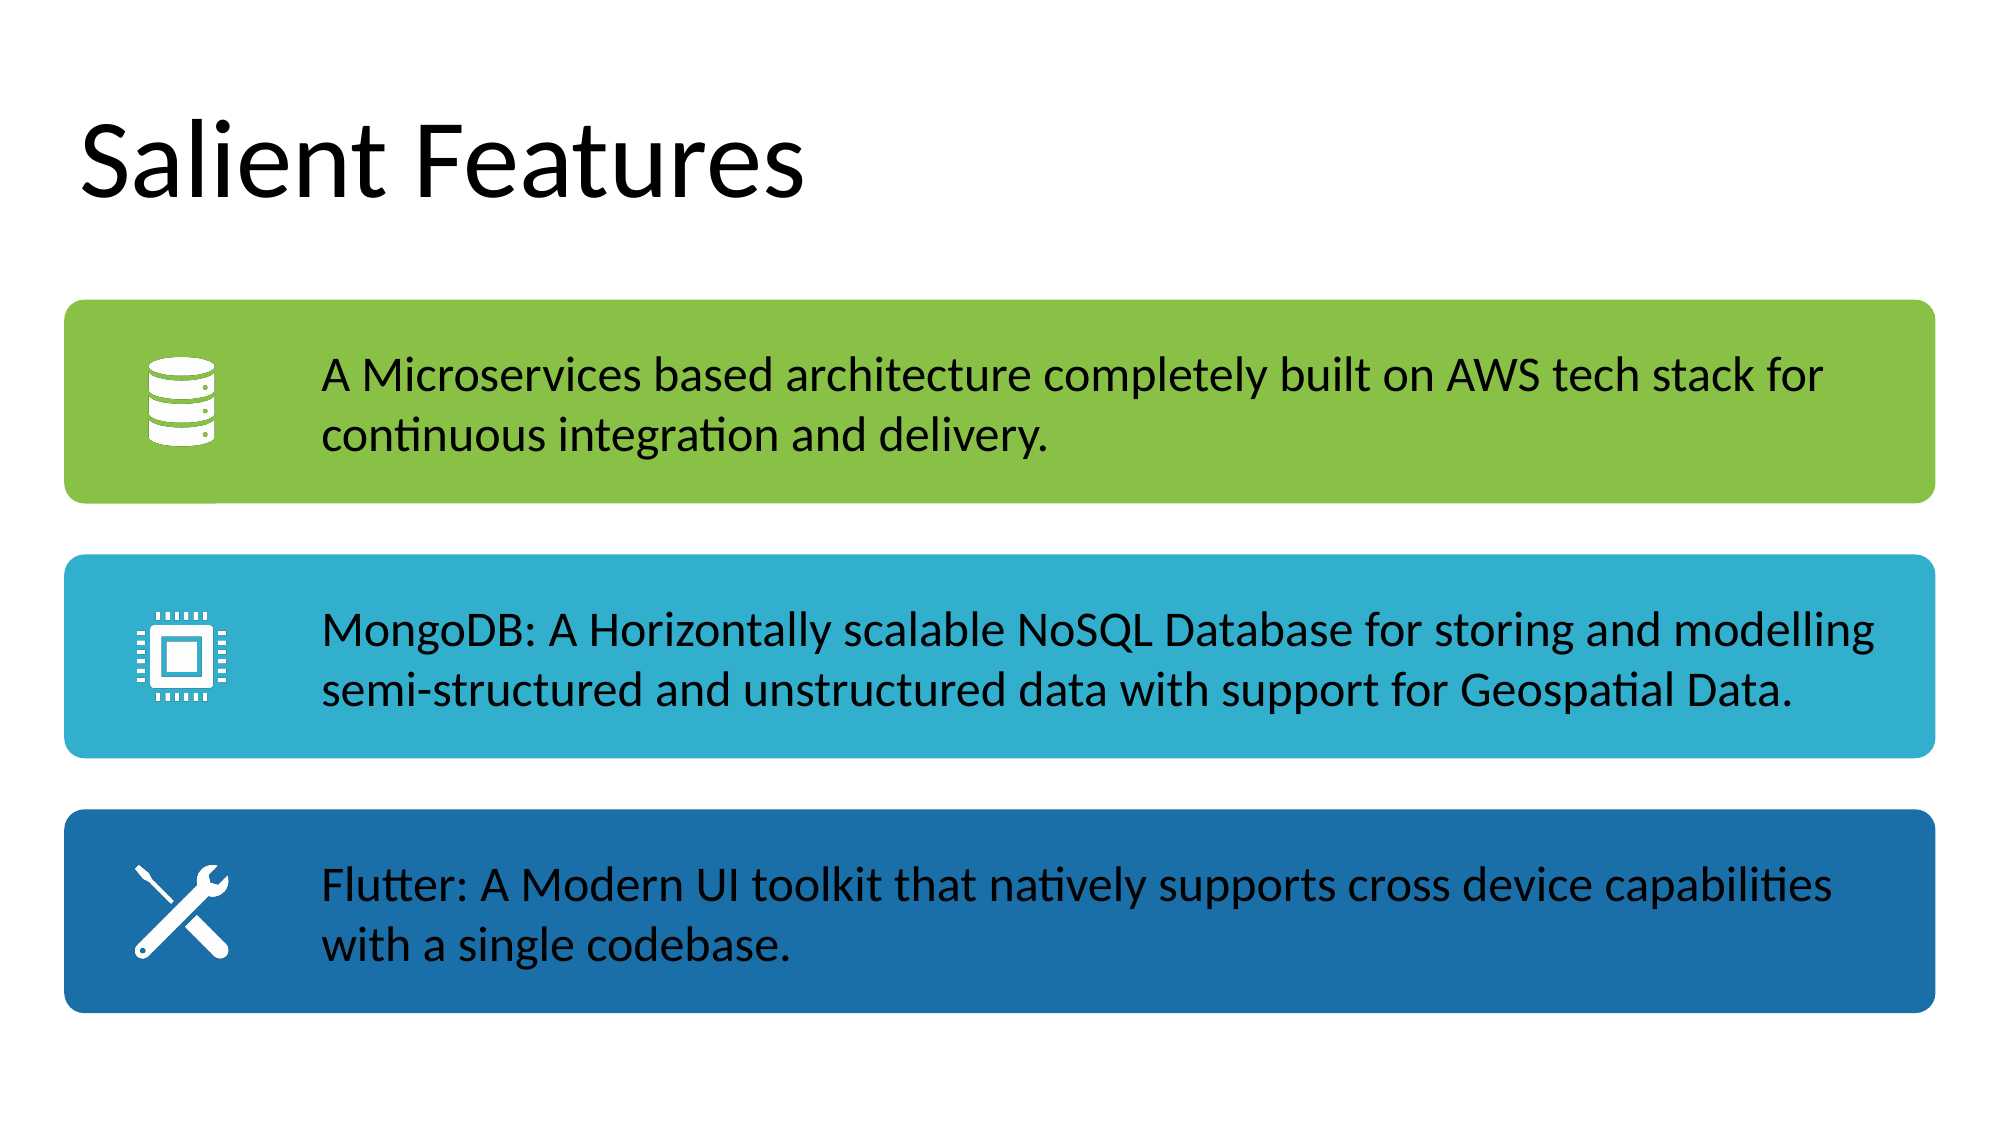

# Salient Features

A Microservices based architecture completely built on AWS tech stack for continuous integration and delivery.

MongoDB: A Horizontally scalable NoSQL Database for storing and modelling semi-structured and unstructured data with support for Geospatial Data.

Flutter: A Modern UI toolkit that natively supports cross device capabilities with a single codebase.